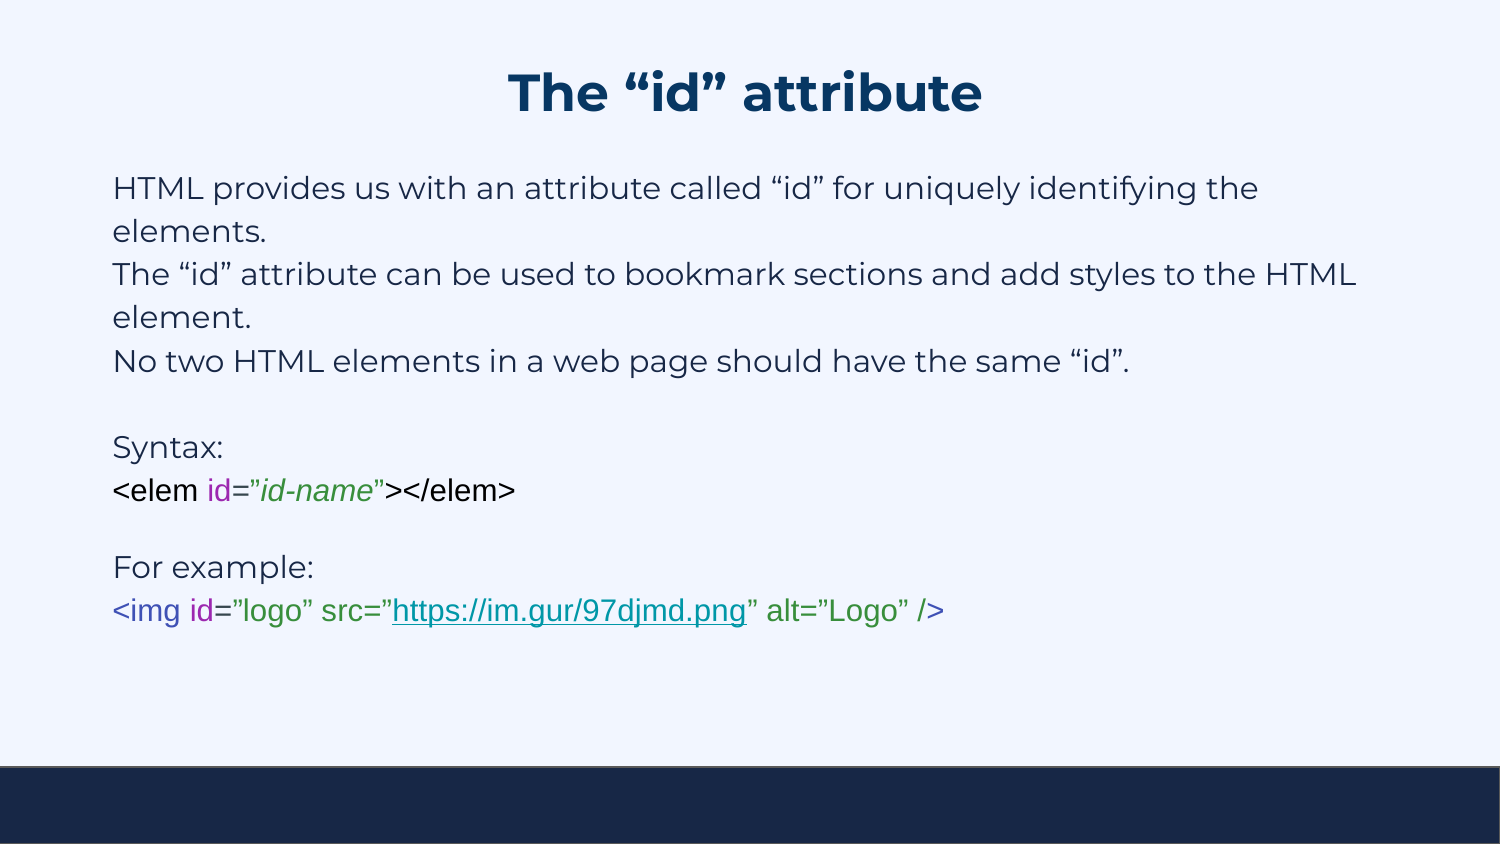

# The “id” attribute
HTML provides us with an attribute called “id” for uniquely identifying the elements.
The “id” attribute can be used to bookmark sections and add styles to the HTML element.
No two HTML elements in a web page should have the same “id”.

Syntax:
<elem id=”id-name”></elem>

For example:
<img id=”logo” src=”https://im.gur/97djmd.png” alt=”Logo” />